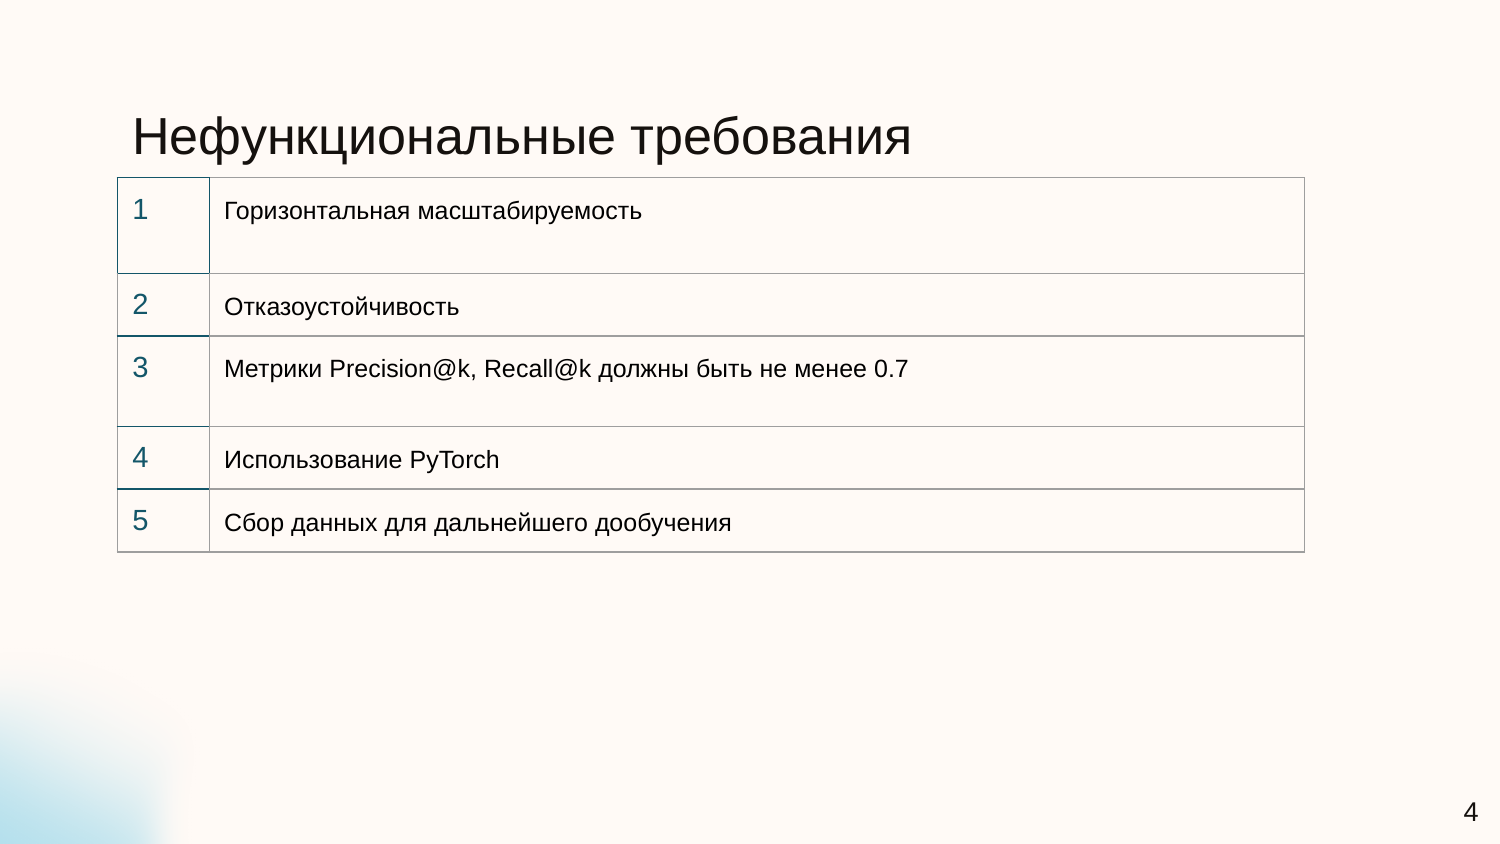

Нефункциональные требования
| 1 | Горизонтальная масштабируемость |
| --- | --- |
| 2 | Отказоустойчивость |
| 3 | Метрики Precision@k, Recall@k должны быть не менее 0.7 |
| 4 | Использование PyTorch |
| 5 | Сбор данных для дальнейшего дообучения |
4